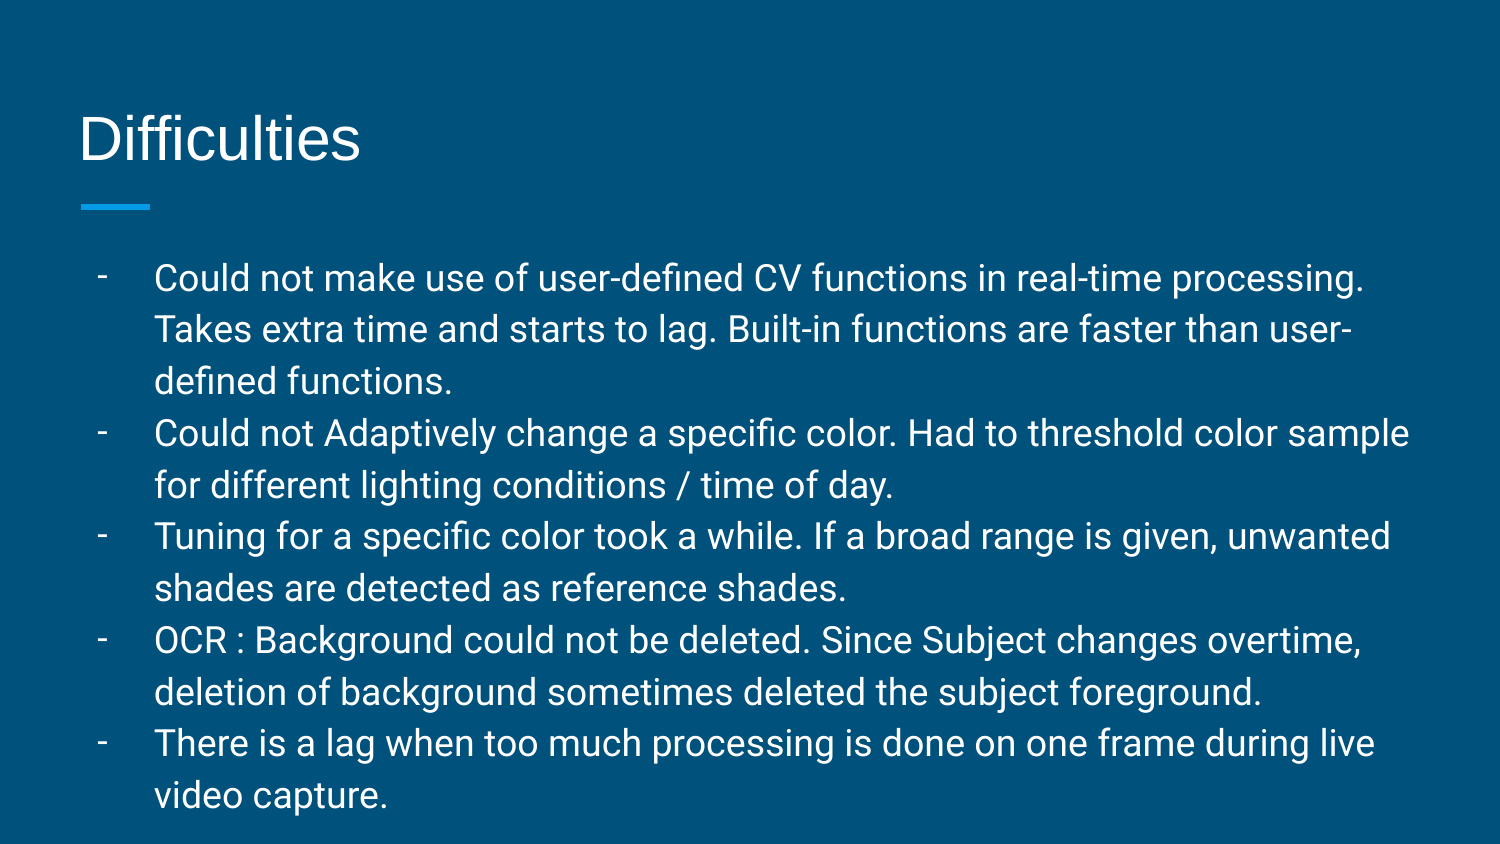

# Difficulties
Could not make use of user-defined CV functions in real-time processing. Takes extra time and starts to lag. Built-in functions are faster than user-defined functions.
Could not Adaptively change a specific color. Had to threshold color sample for different lighting conditions / time of day.
Tuning for a specific color took a while. If a broad range is given, unwanted shades are detected as reference shades.
OCR : Background could not be deleted. Since Subject changes overtime, deletion of background sometimes deleted the subject foreground.
There is a lag when too much processing is done on one frame during live video capture.